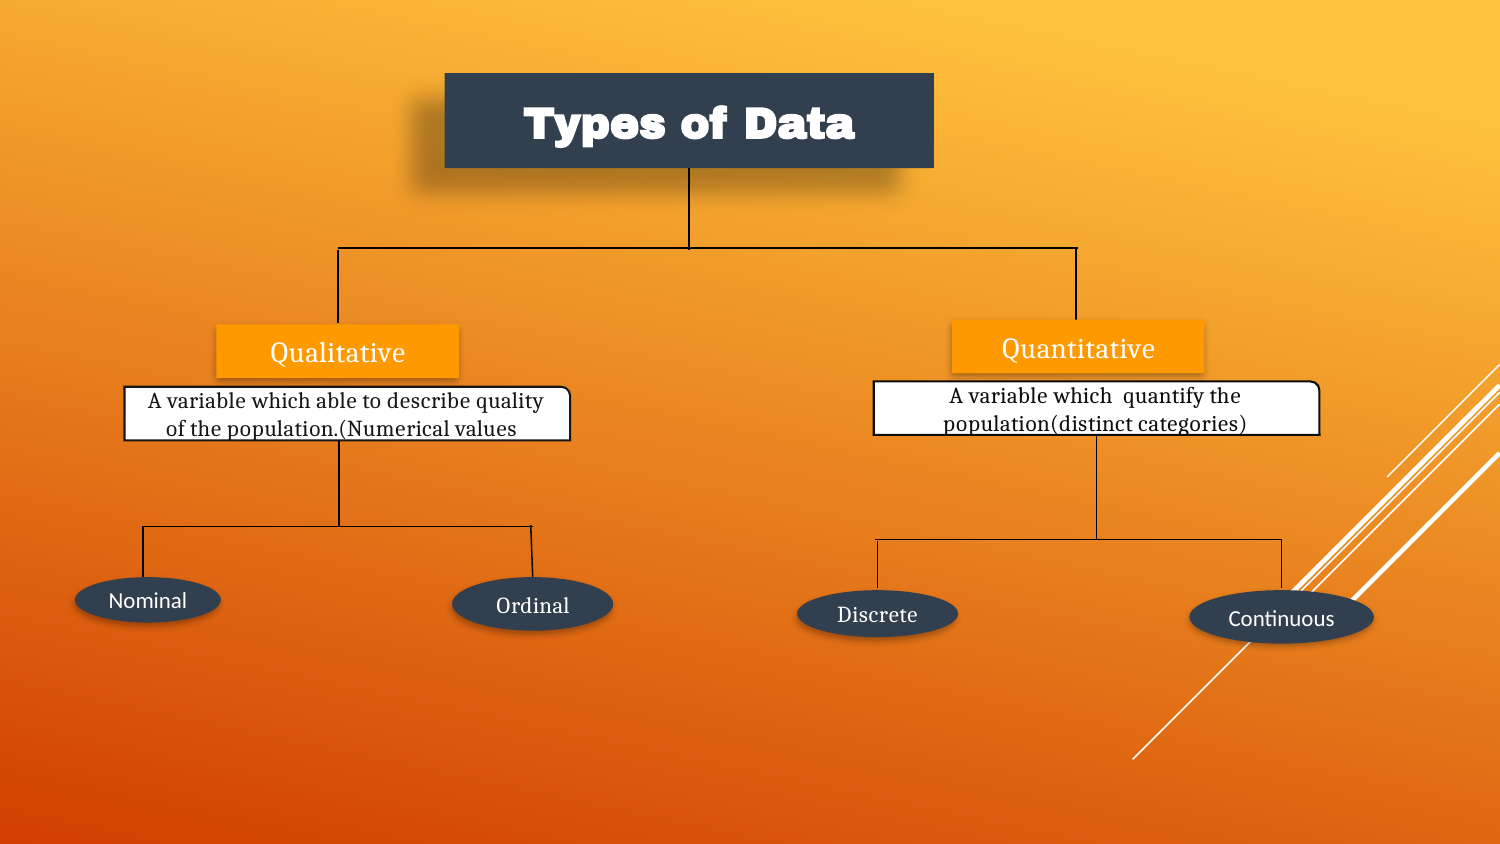

Types of Data
Quantitative
Qualitative
A variable which  quantify the population(distinct categories)
A variable which able to describe quality of the population.(Numerical values)
Nominal
Ordinal
Discrete
Continuous